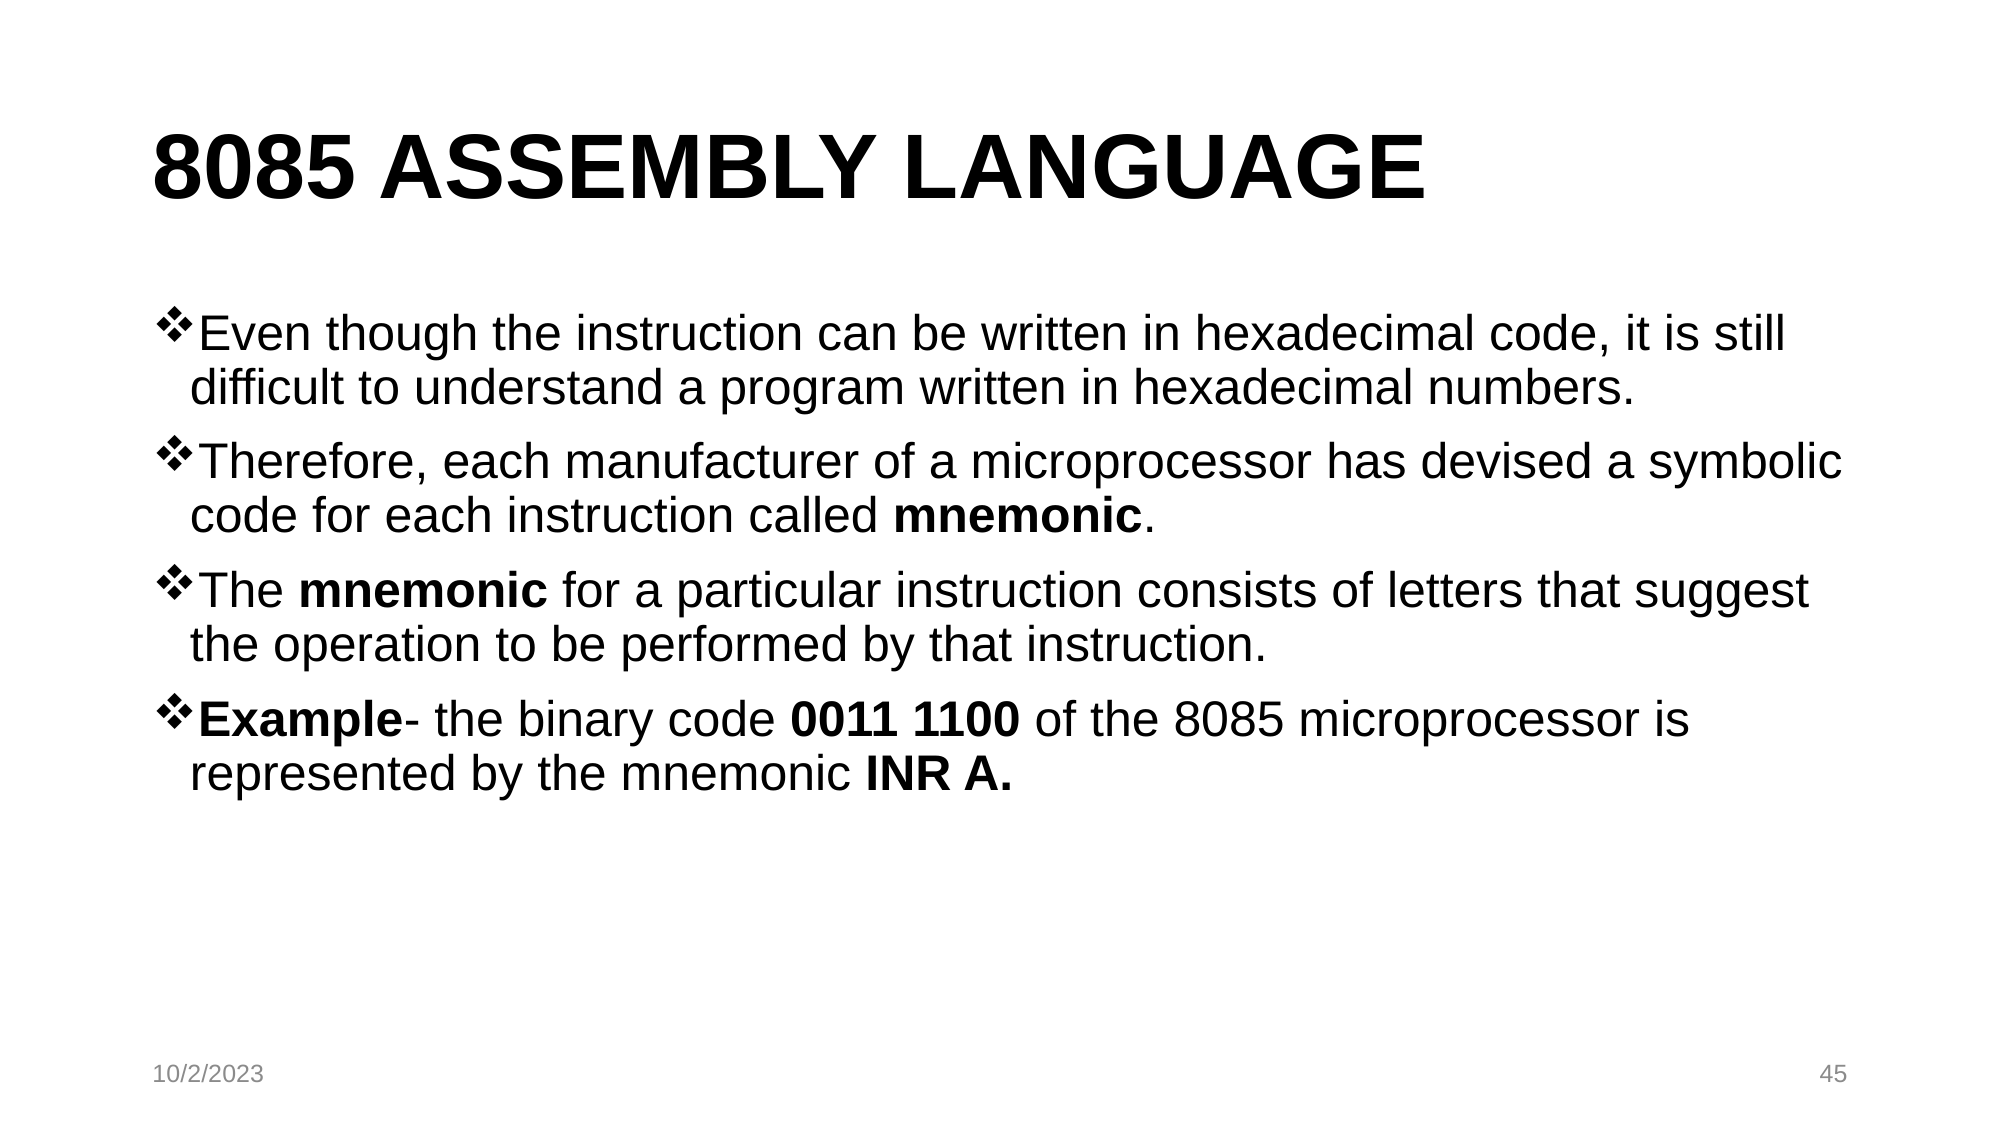

# 8085 ASSEMBLY LANGUAGE
Even though the instruction can be written in hexadecimal code, it is still difficult to understand a program written in hexadecimal numbers.
Therefore, each manufacturer of a microprocessor has devised a symbolic code for each instruction called mnemonic.
The mnemonic for a particular instruction consists of letters that suggest the operation to be performed by that instruction.
Example- the binary code 0011 1100 of the 8085 microprocessor is represented by the mnemonic INR A.
10/2/2023
45